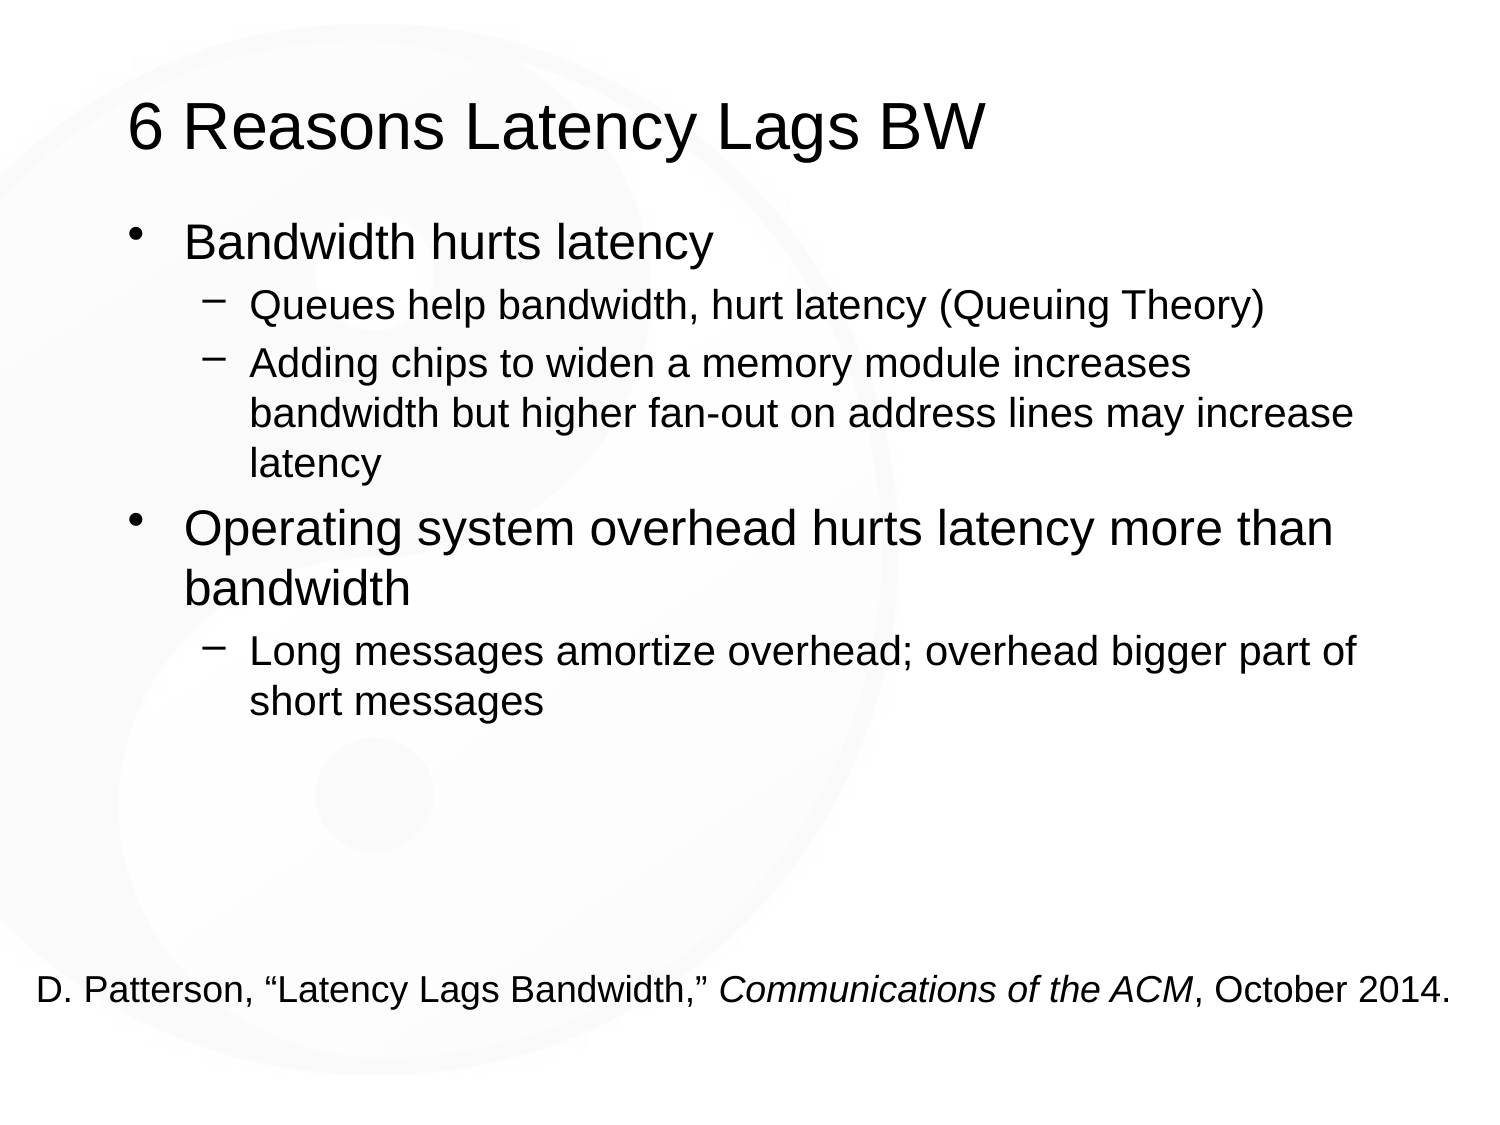

# 6 Reasons Latency Lags BW
Bandwidth hurts latency
Queues help bandwidth, hurt latency (Queuing Theory)
Adding chips to widen a memory module increases bandwidth but higher fan-out on address lines may increase latency
Operating system overhead hurts latency more than bandwidth
Long messages amortize overhead; overhead bigger part of short messages
D. Patterson, “Latency Lags Bandwidth,” Communications of the ACM, October 2014.